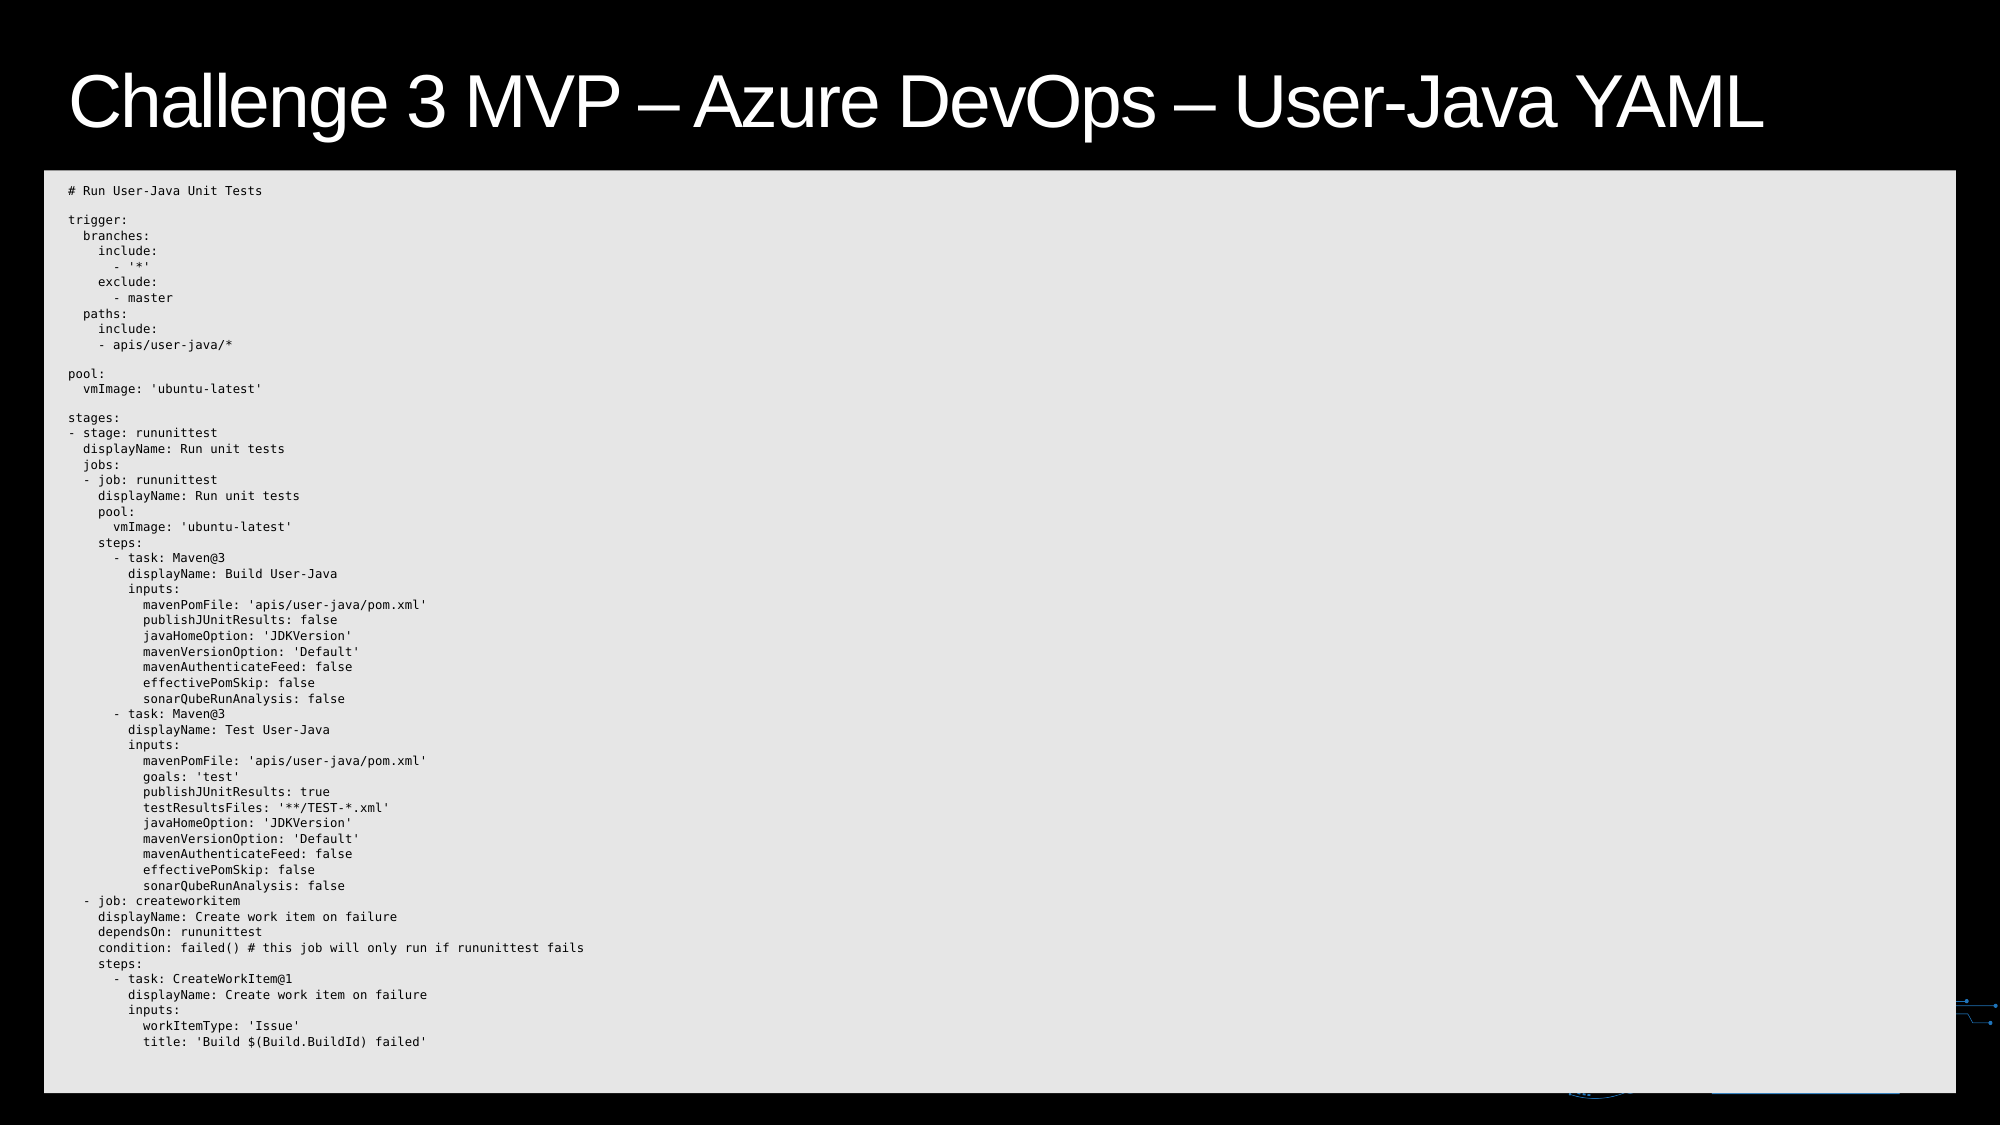

# Challenge 3 MVP – Azure DevOps – User-Java YAML
# Run User-Java Unit Tests
trigger:
  branches:
    include:
      - '*'
    exclude:
      - master
  paths:
    include:
    - apis/user-java/*
pool:
  vmImage: 'ubuntu-latest'
stages:
- stage: rununittest
  displayName: Run unit tests
  jobs:
  - job: rununittest
    displayName: Run unit tests
    pool:
      vmImage: 'ubuntu-latest'
    steps:
      - task: Maven@3
        displayName: Build User-Java
        inputs:
          mavenPomFile: 'apis/user-java/pom.xml'
          publishJUnitResults: false
          javaHomeOption: 'JDKVersion'
          mavenVersionOption: 'Default'
          mavenAuthenticateFeed: false
          effectivePomSkip: false
          sonarQubeRunAnalysis: false
      - task: Maven@3
        displayName: Test User-Java
        inputs:
          mavenPomFile: 'apis/user-java/pom.xml'
          goals: 'test'
          publishJUnitResults: true
          testResultsFiles: '**/TEST-*.xml'
          javaHomeOption: 'JDKVersion'
          mavenVersionOption: 'Default'
          mavenAuthenticateFeed: false
          effectivePomSkip: false
          sonarQubeRunAnalysis: false
  - job: createworkitem
    displayName: Create work item on failure
    dependsOn: rununittest
    condition: failed() # this job will only run if rununittest fails
    steps:
      - task: CreateWorkItem@1
        displayName: Create work item on failure
        inputs:
          workItemType: 'Issue'
          title: 'Build $(Build.BuildId) failed'